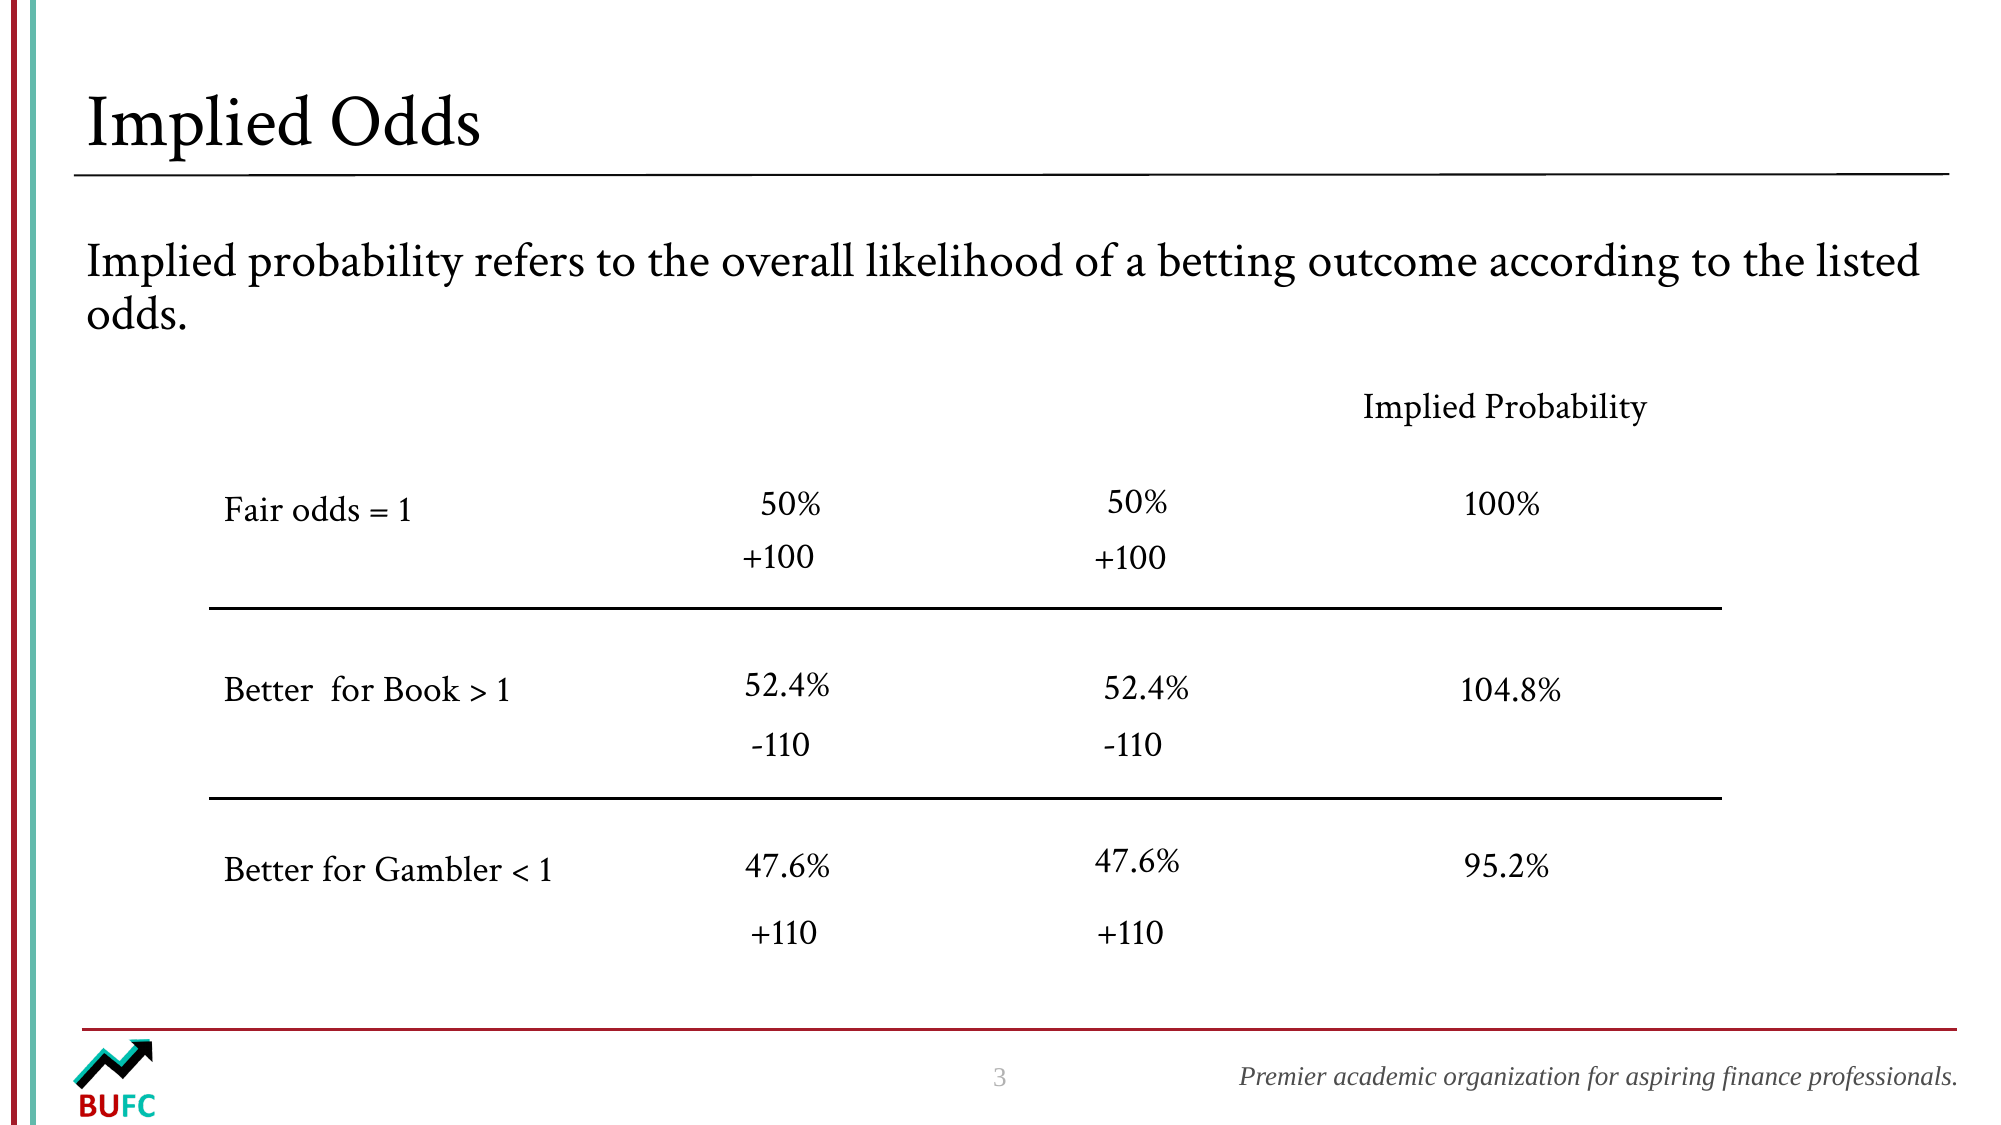

# Implied Odds
Implied probability refers to the overall likelihood of a betting outcome according to the listed odds.

Implied Probability
50%
50%
100%
Fair odds = 1

Better  for Book > 1

Better for Gambler < 1
+100
+100
52.4%
52.4%
104.8%
-110
-110
47.6%
47.6%
95.2%
+110
+110

3